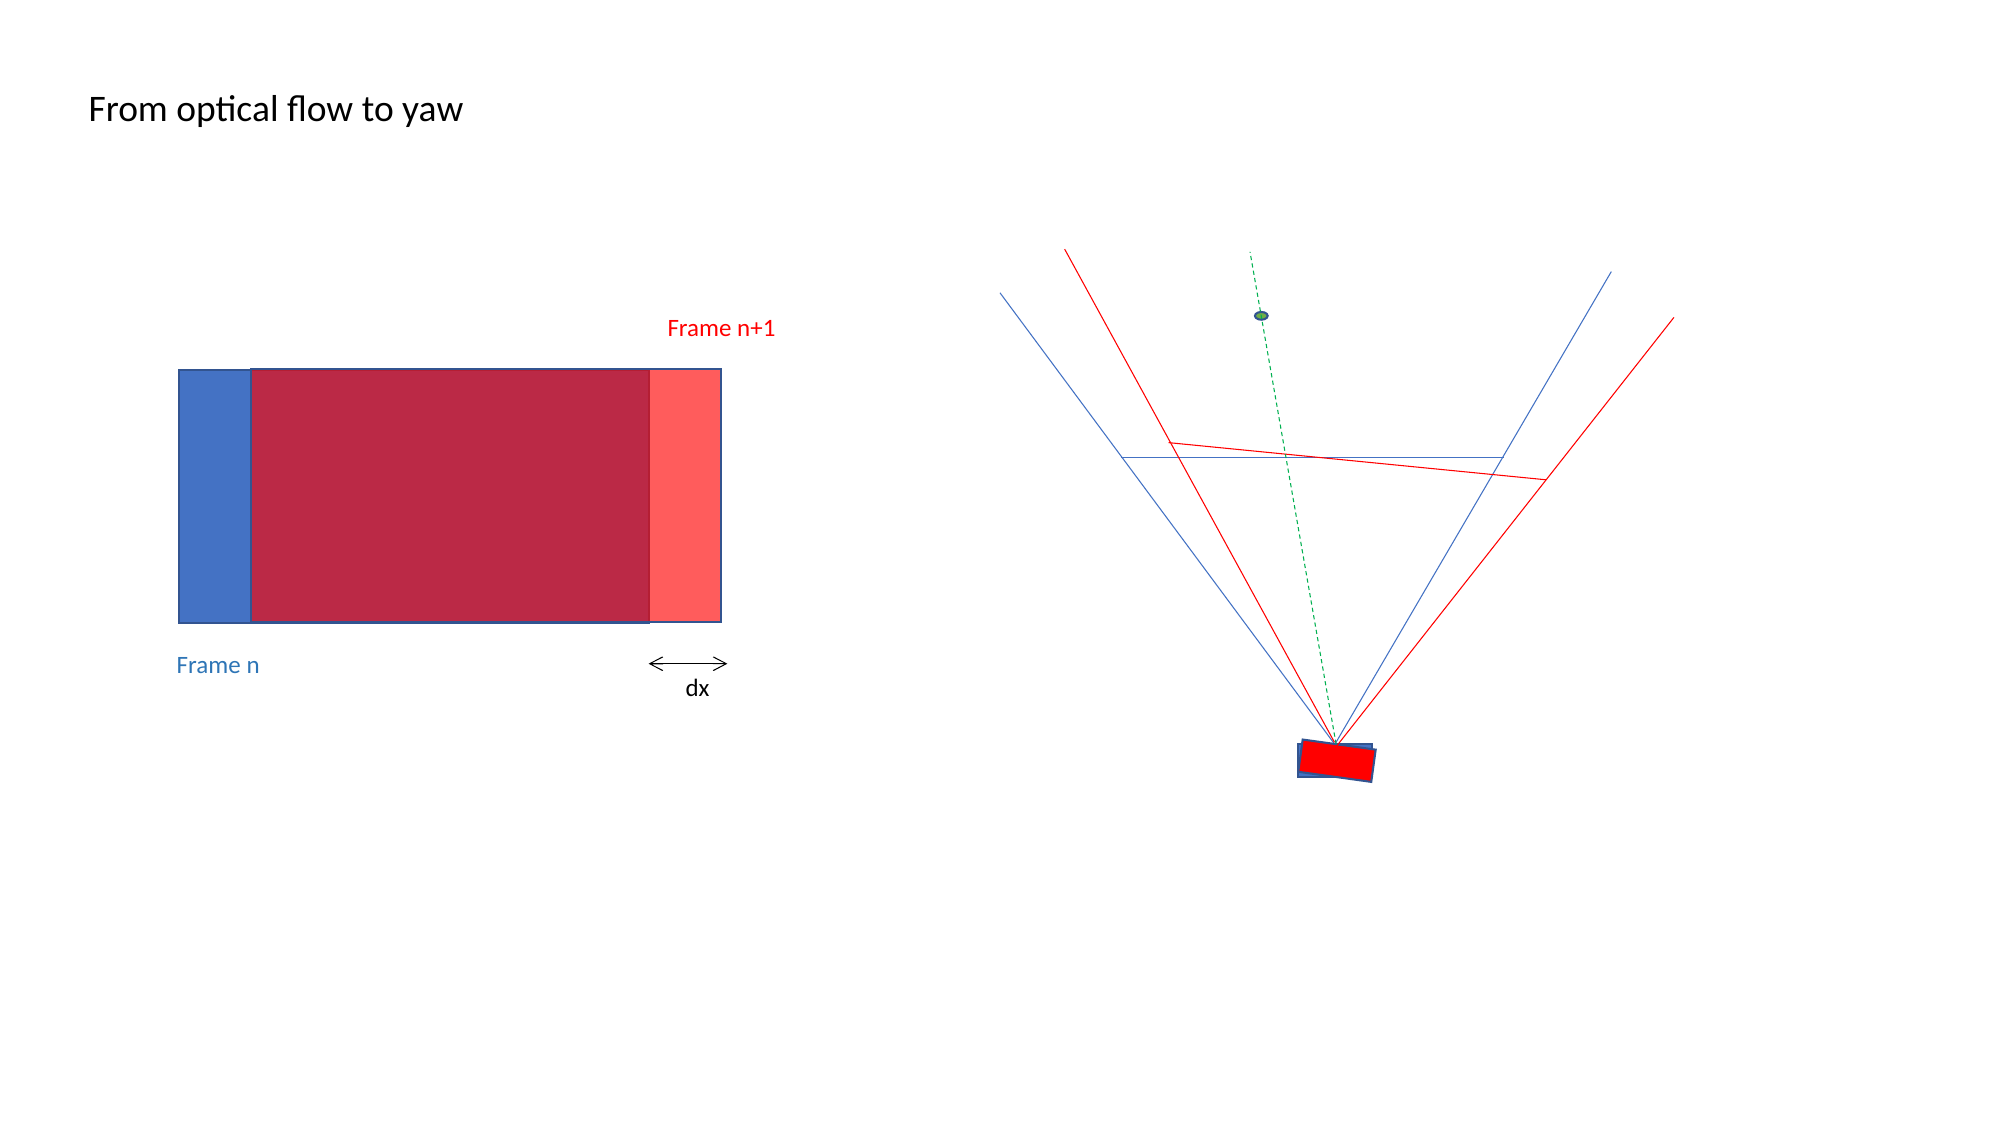

From optical flow to yaw

Frame n+1

Frame n
dx